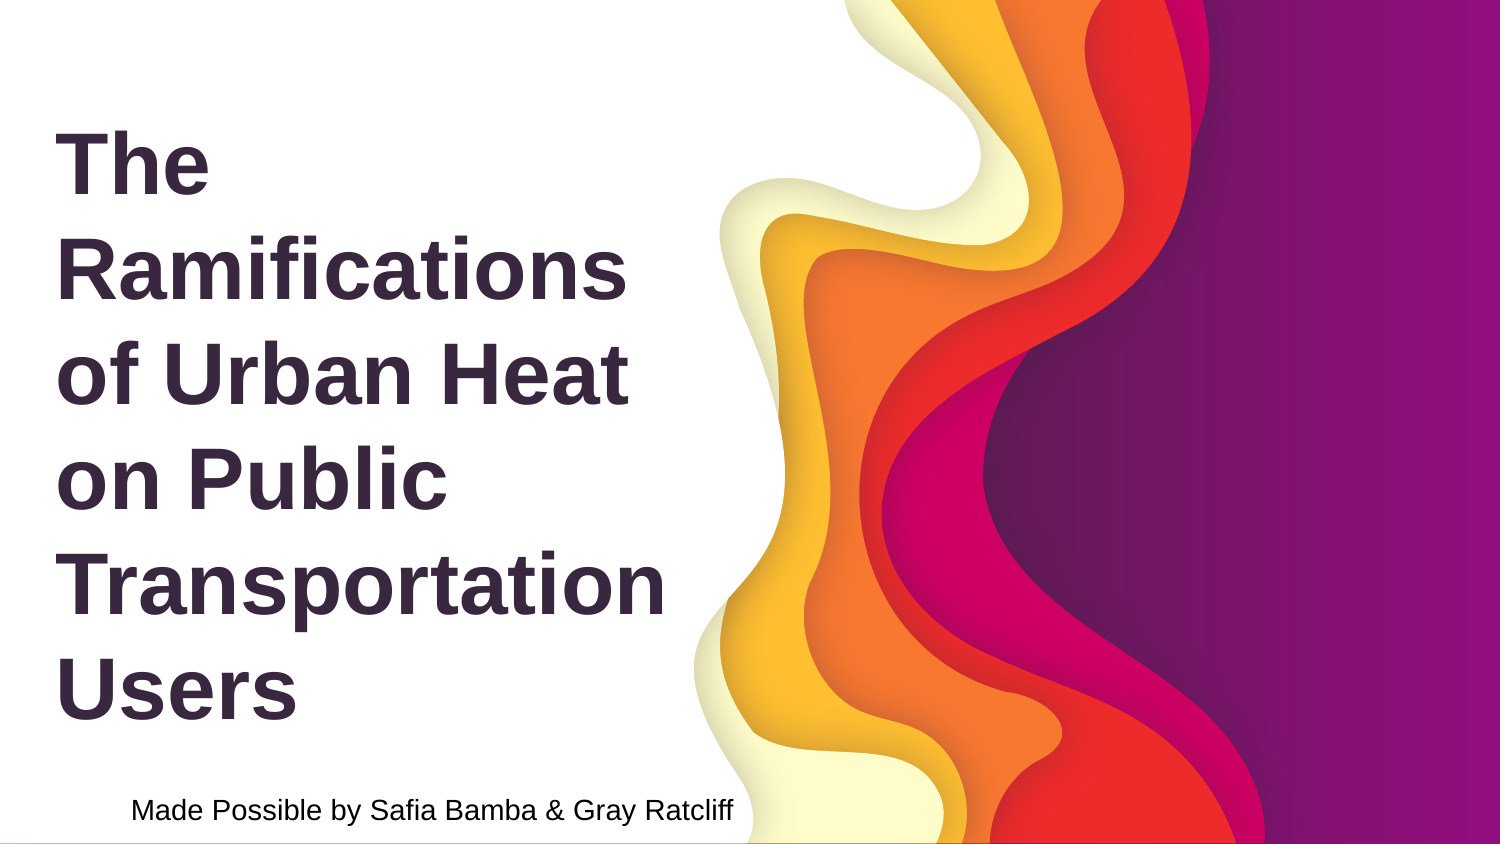

# The Ramifications of Urban Heat on Public Transportation Users
Made Possible by Safia Bamba & Gray Ratcliff